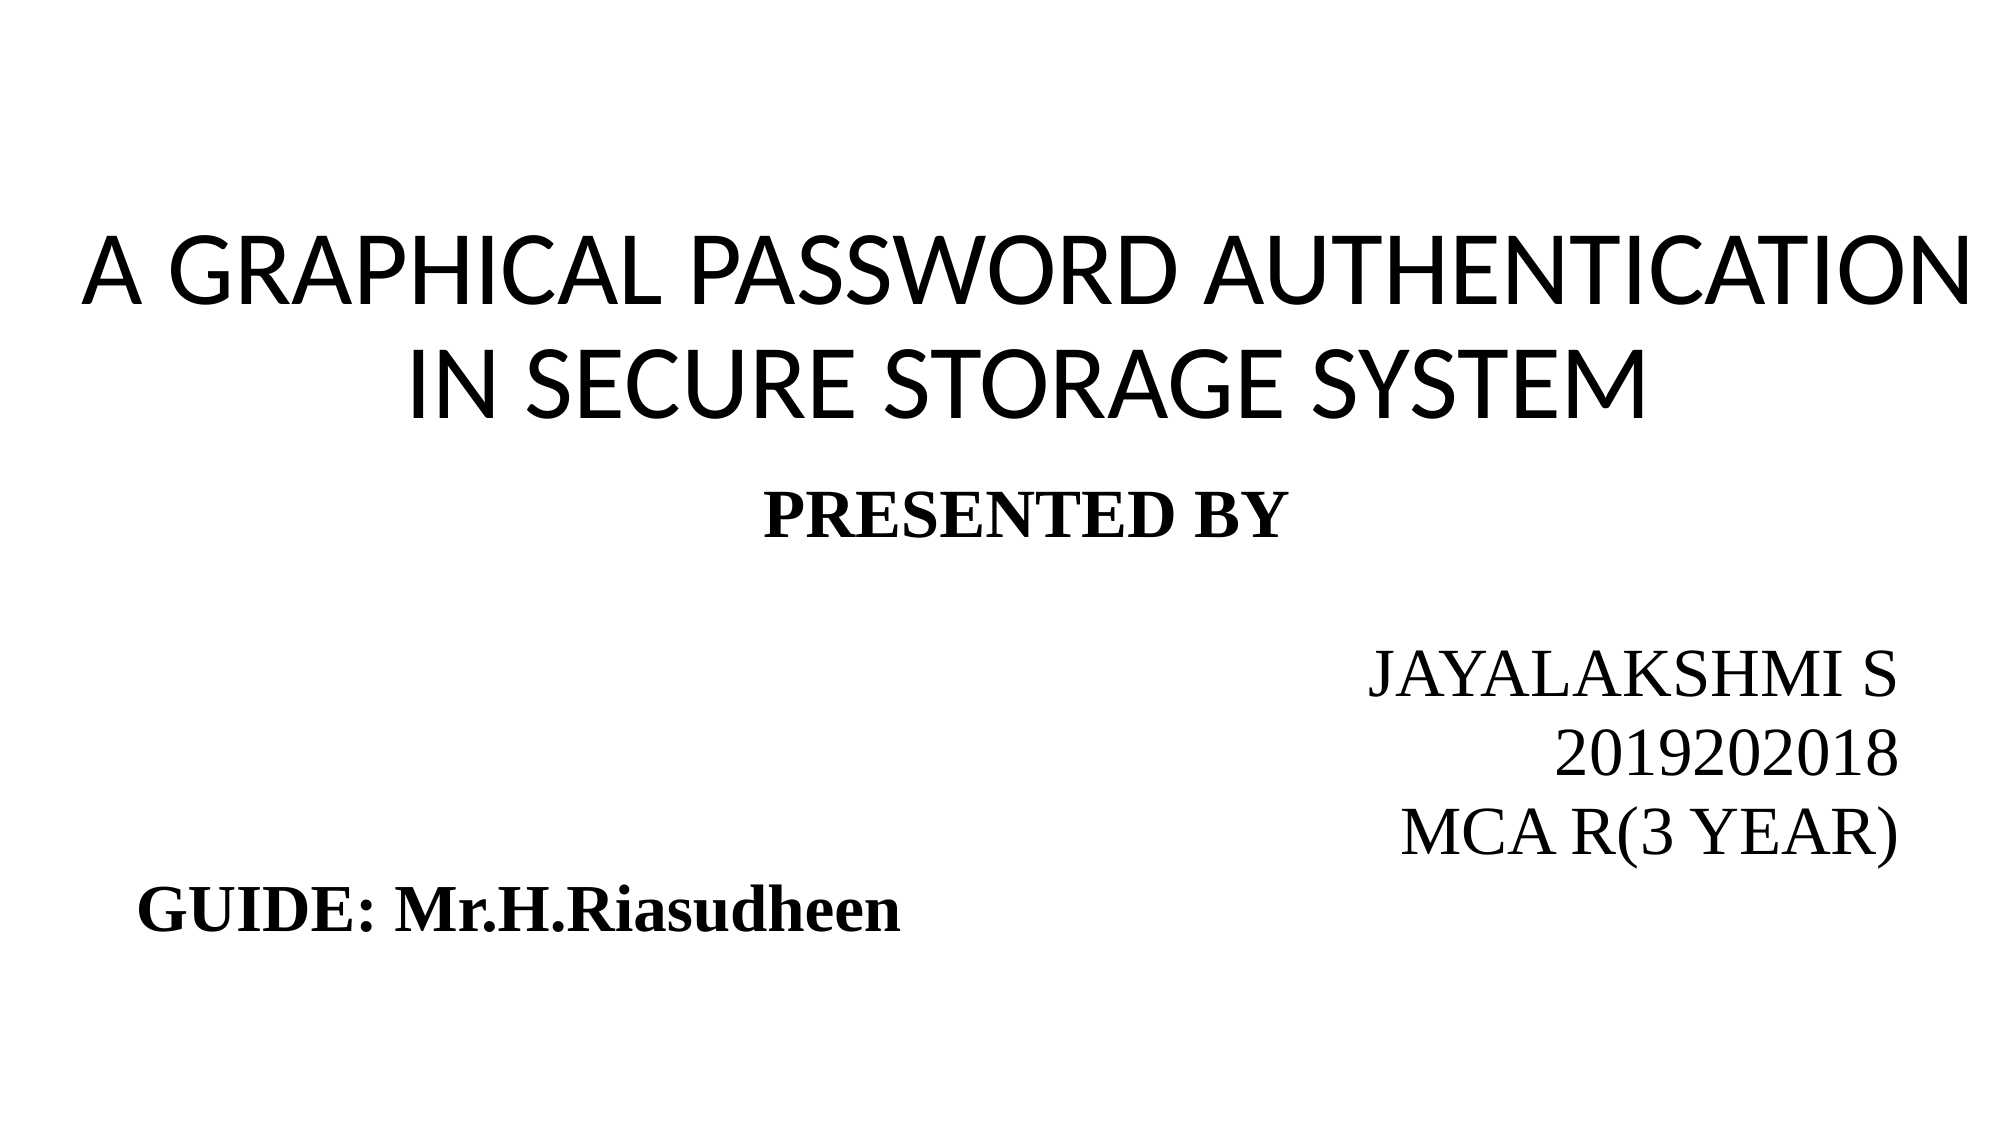

# A GRAPHICAL PASSWORD AUTHENTICATION IN SECURE STORAGE SYSTEM

							PRESENTED BY

	JAYALAKSHMI S
	2019202018
	MCA R(3 YEAR)
GUIDE: Mr.H.Riasudheen